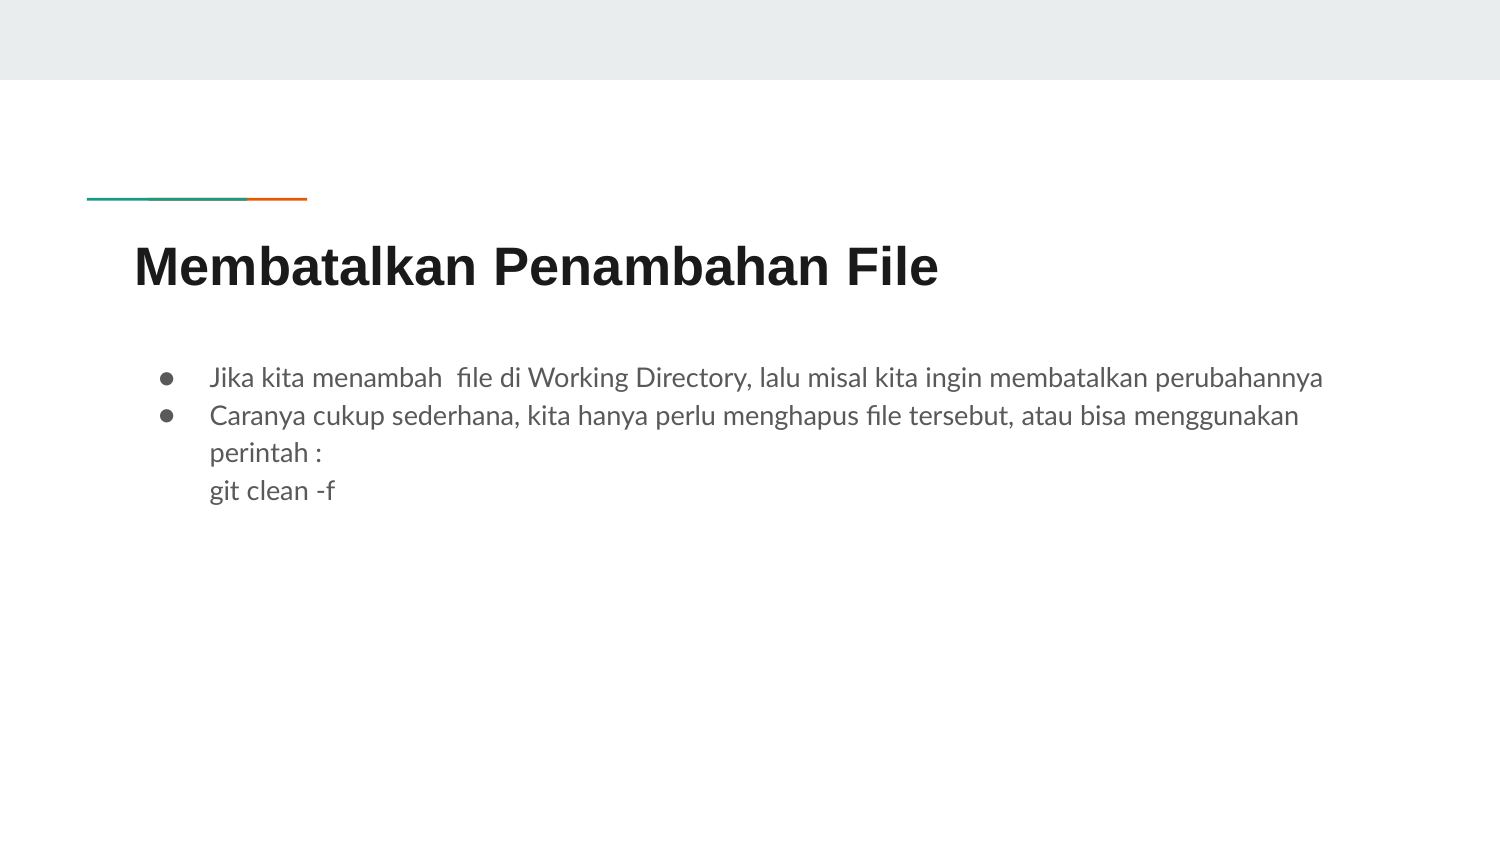

# Membatalkan Penambahan File
Jika kita menambah  file di Working Directory, lalu misal kita ingin membatalkan perubahannya
Caranya cukup sederhana, kita hanya perlu menghapus file tersebut, atau bisa menggunakan perintah :
git clean -f